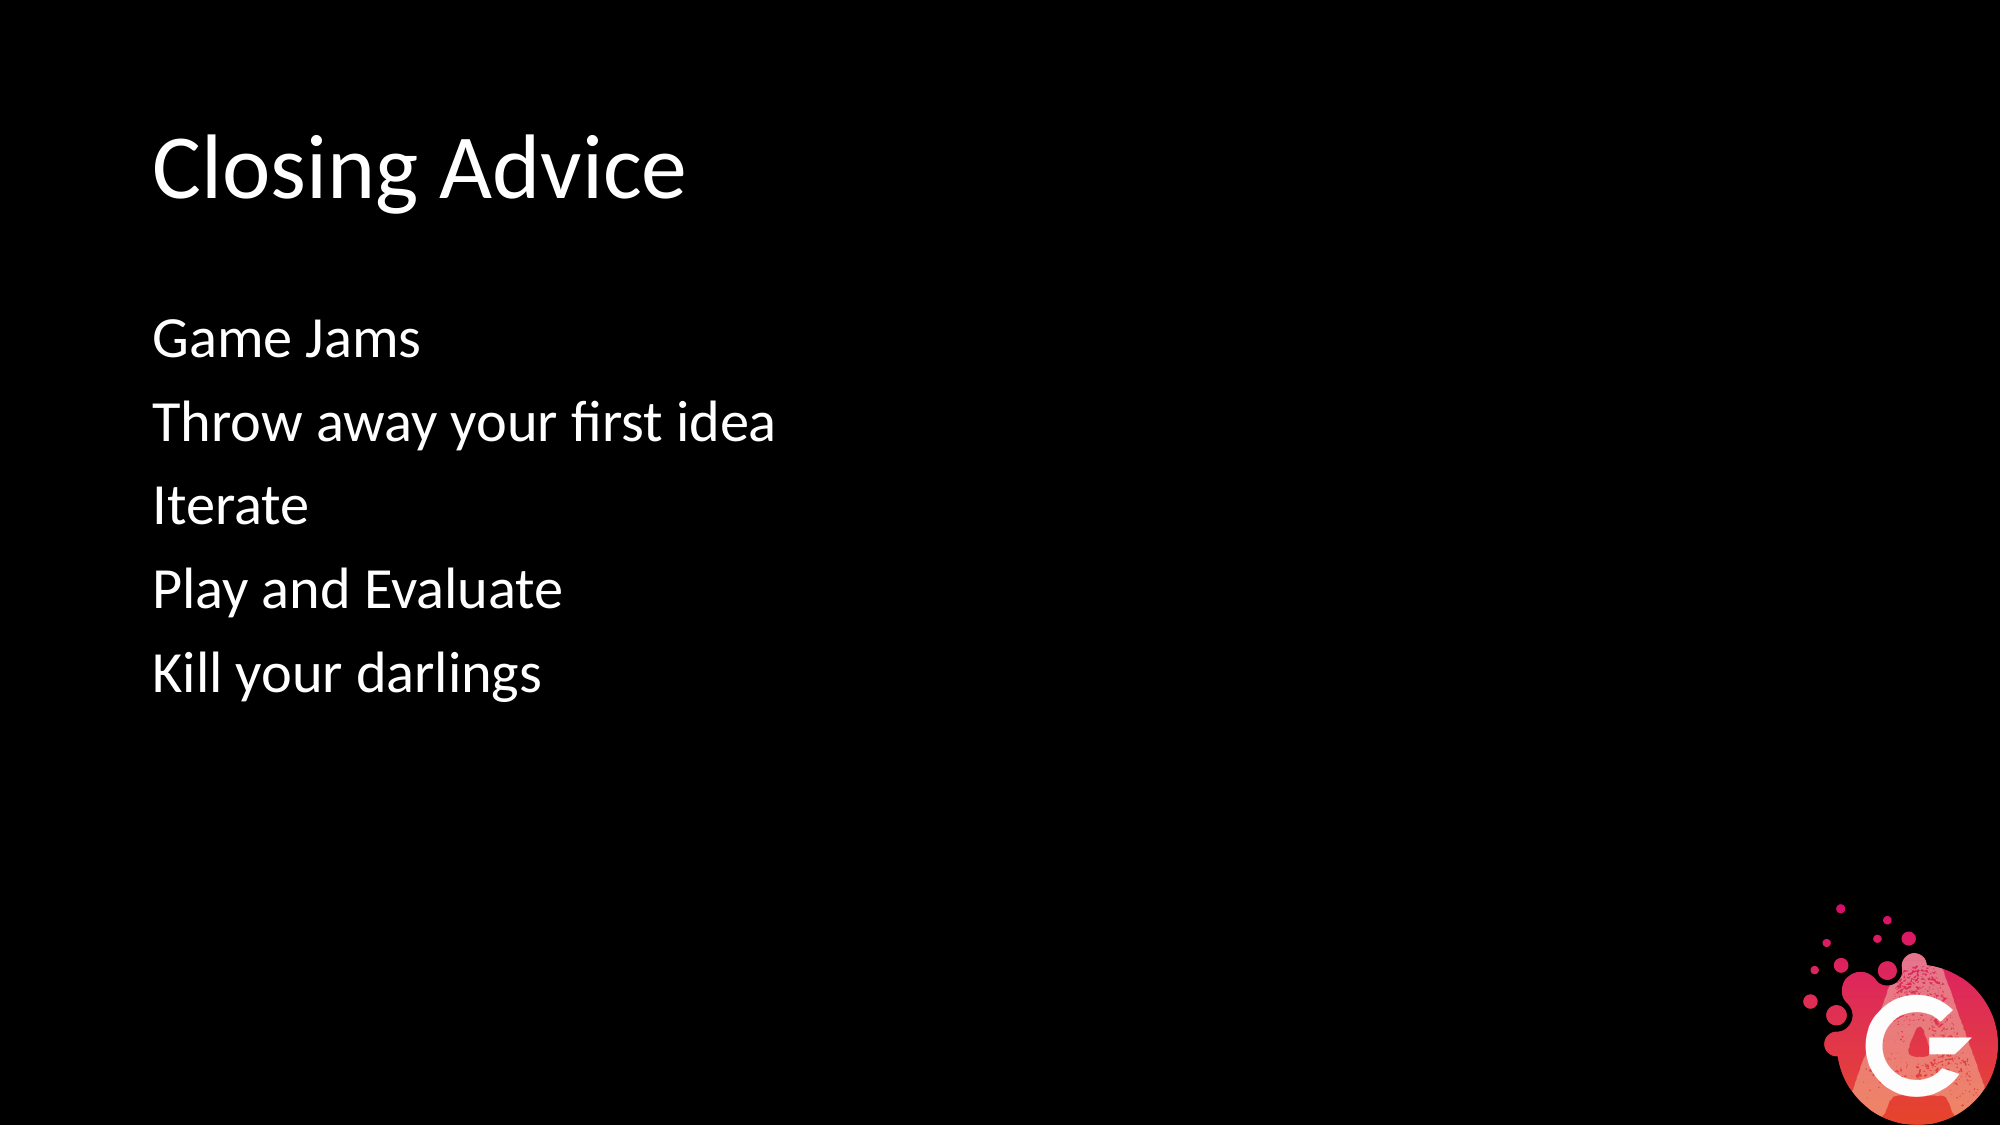

# Closing Advice
Game Jams
Throw away your first idea
Iterate
Play and Evaluate
Kill your darlings